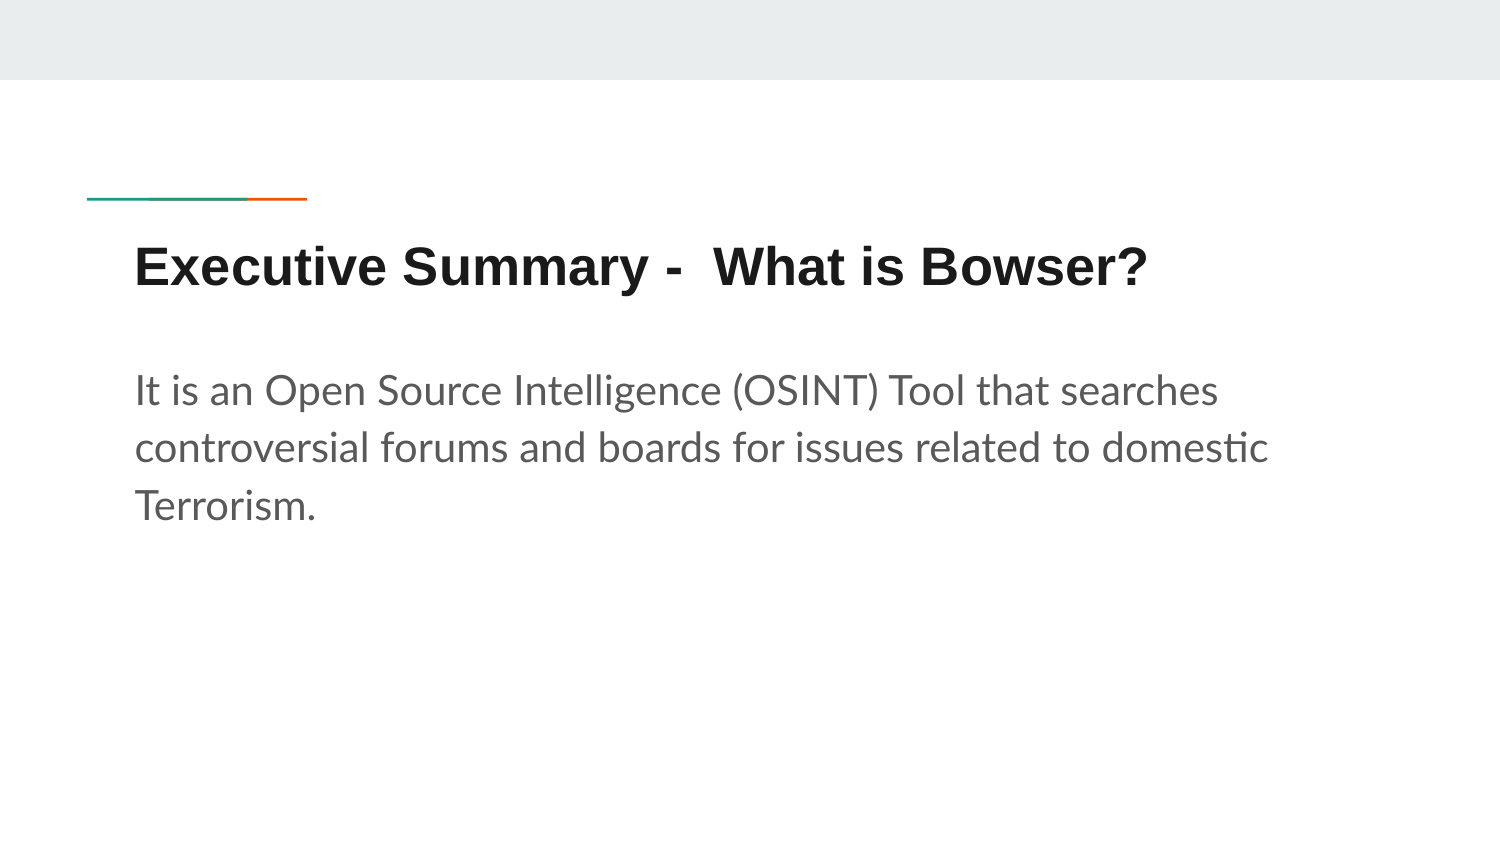

# Executive Summary -  What is Bowser?
It is an Open Source Intelligence (OSINT) Tool that searches controversial forums and boards for issues related to domestic Terrorism.